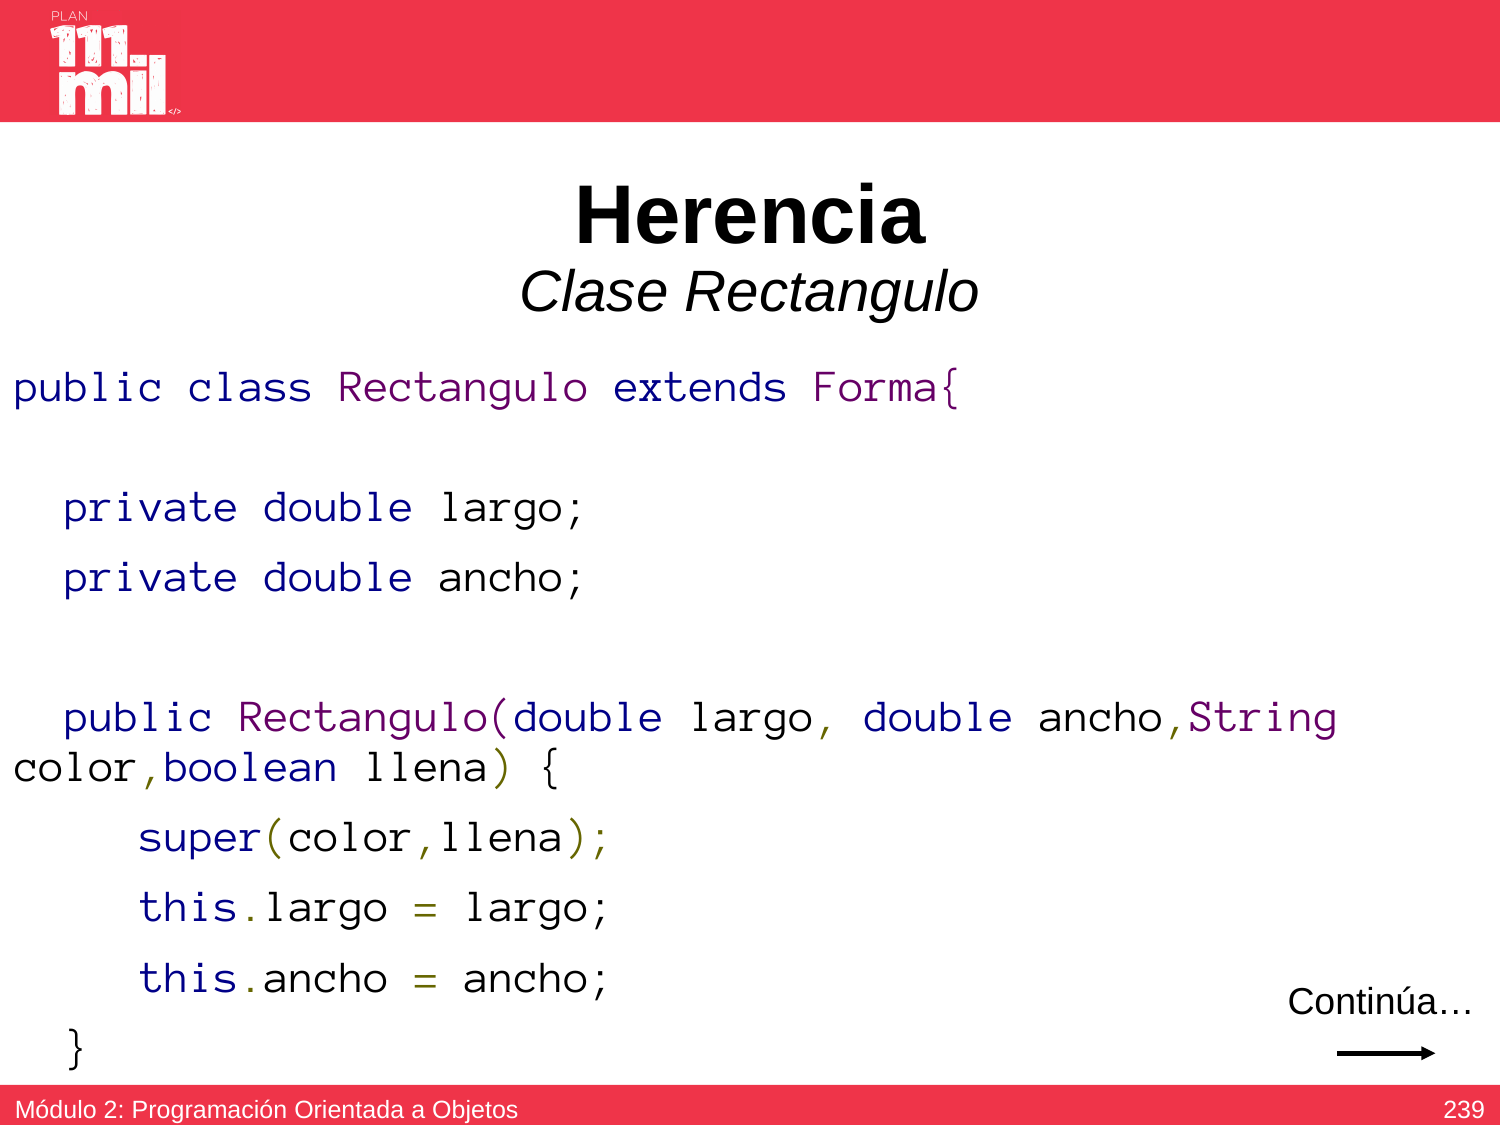

# Herencia Clase Rectangulo
public class Rectangulo extends Forma{
  private double largo;
  private double ancho;

  public Rectangulo(double largo, double ancho,String color,boolean llena) {
     super(color,llena);
     this.largo = largo;
     this.ancho = ancho;
  }

Continúa…
239
Módulo 2: Programación Orientada a Objetos